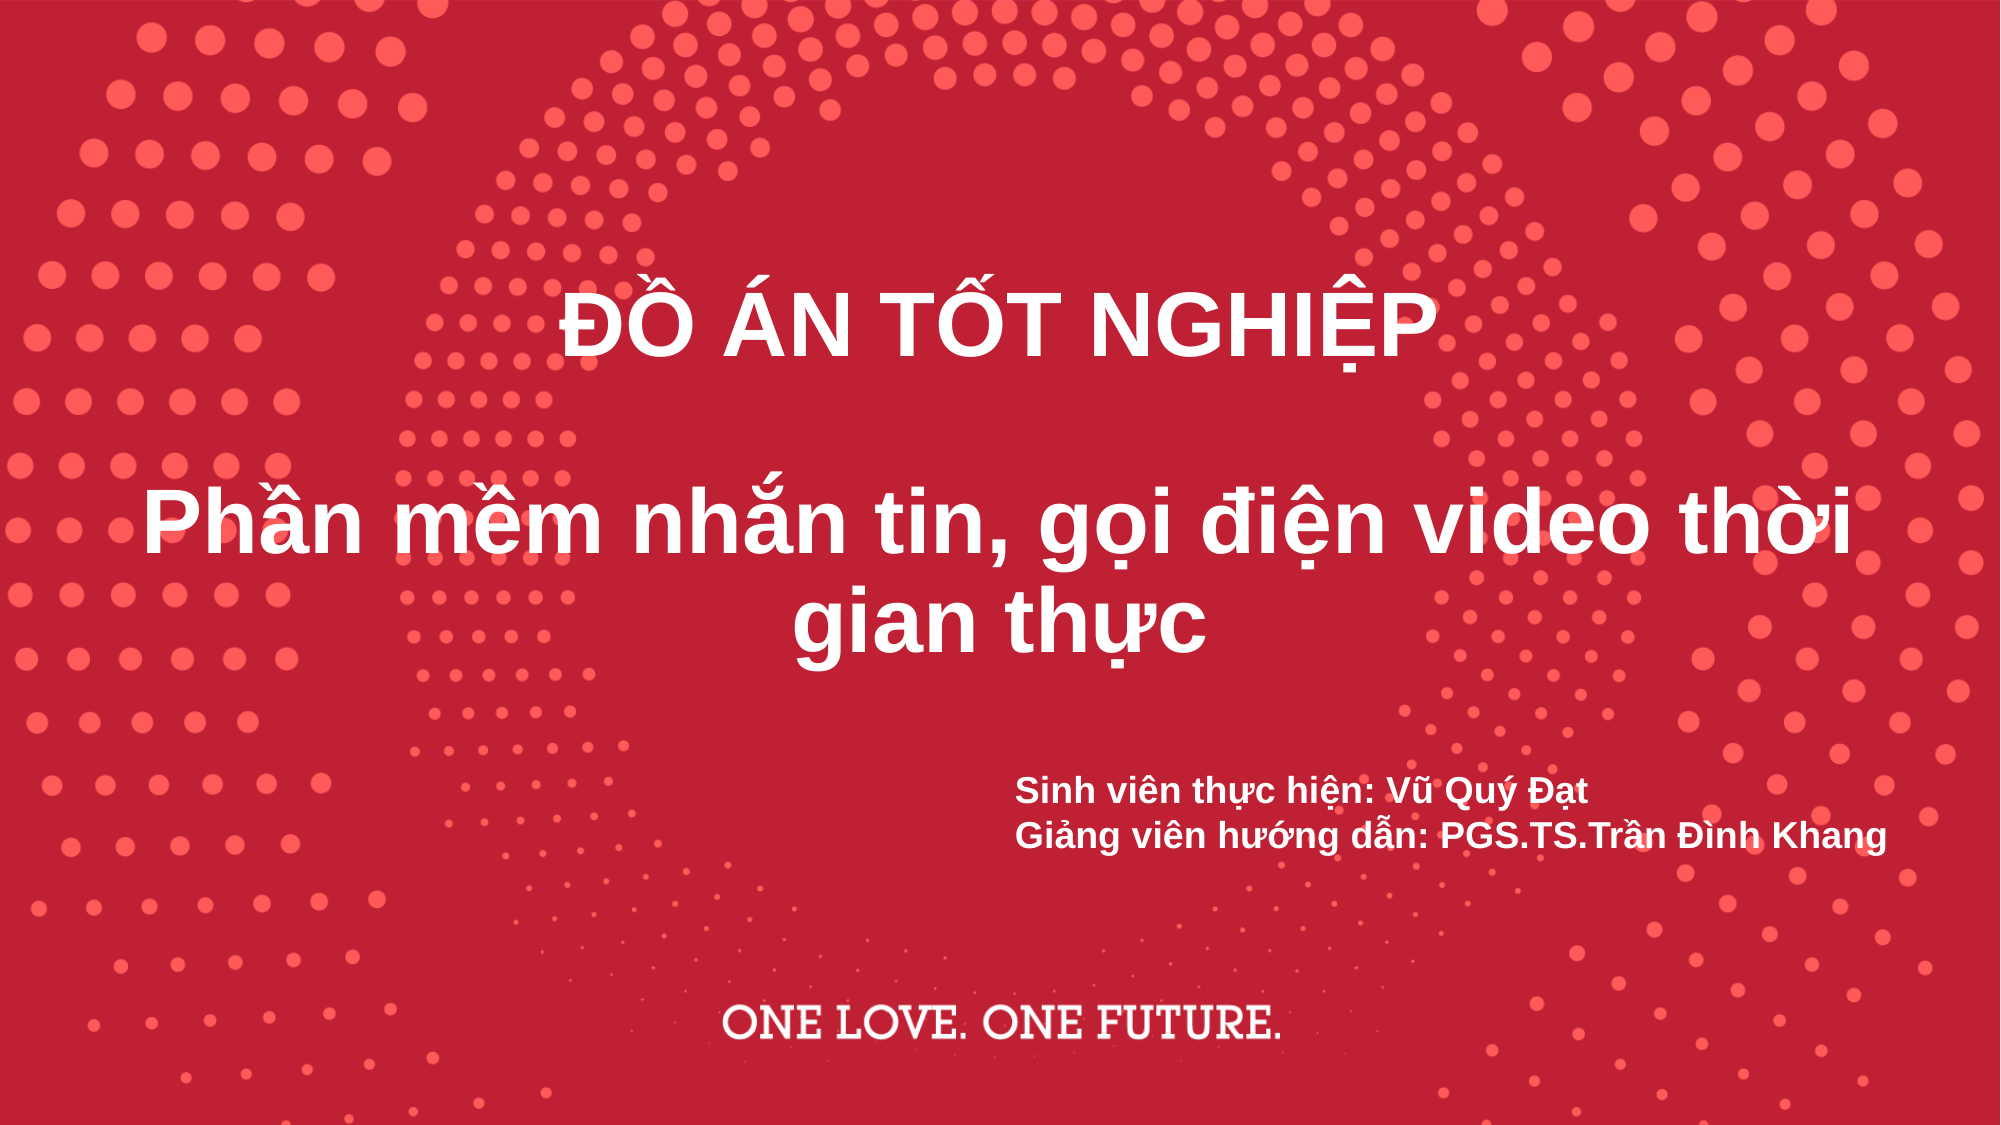

# ĐỒ ÁN TỐT NGHIỆP Phần mềm nhắn tin, gọi điện video thời gian thực
Sinh viên thực hiện: Vũ Quý Đạt
Giảng viên hướng dẫn: PGS.TS.Trần Đình Khang